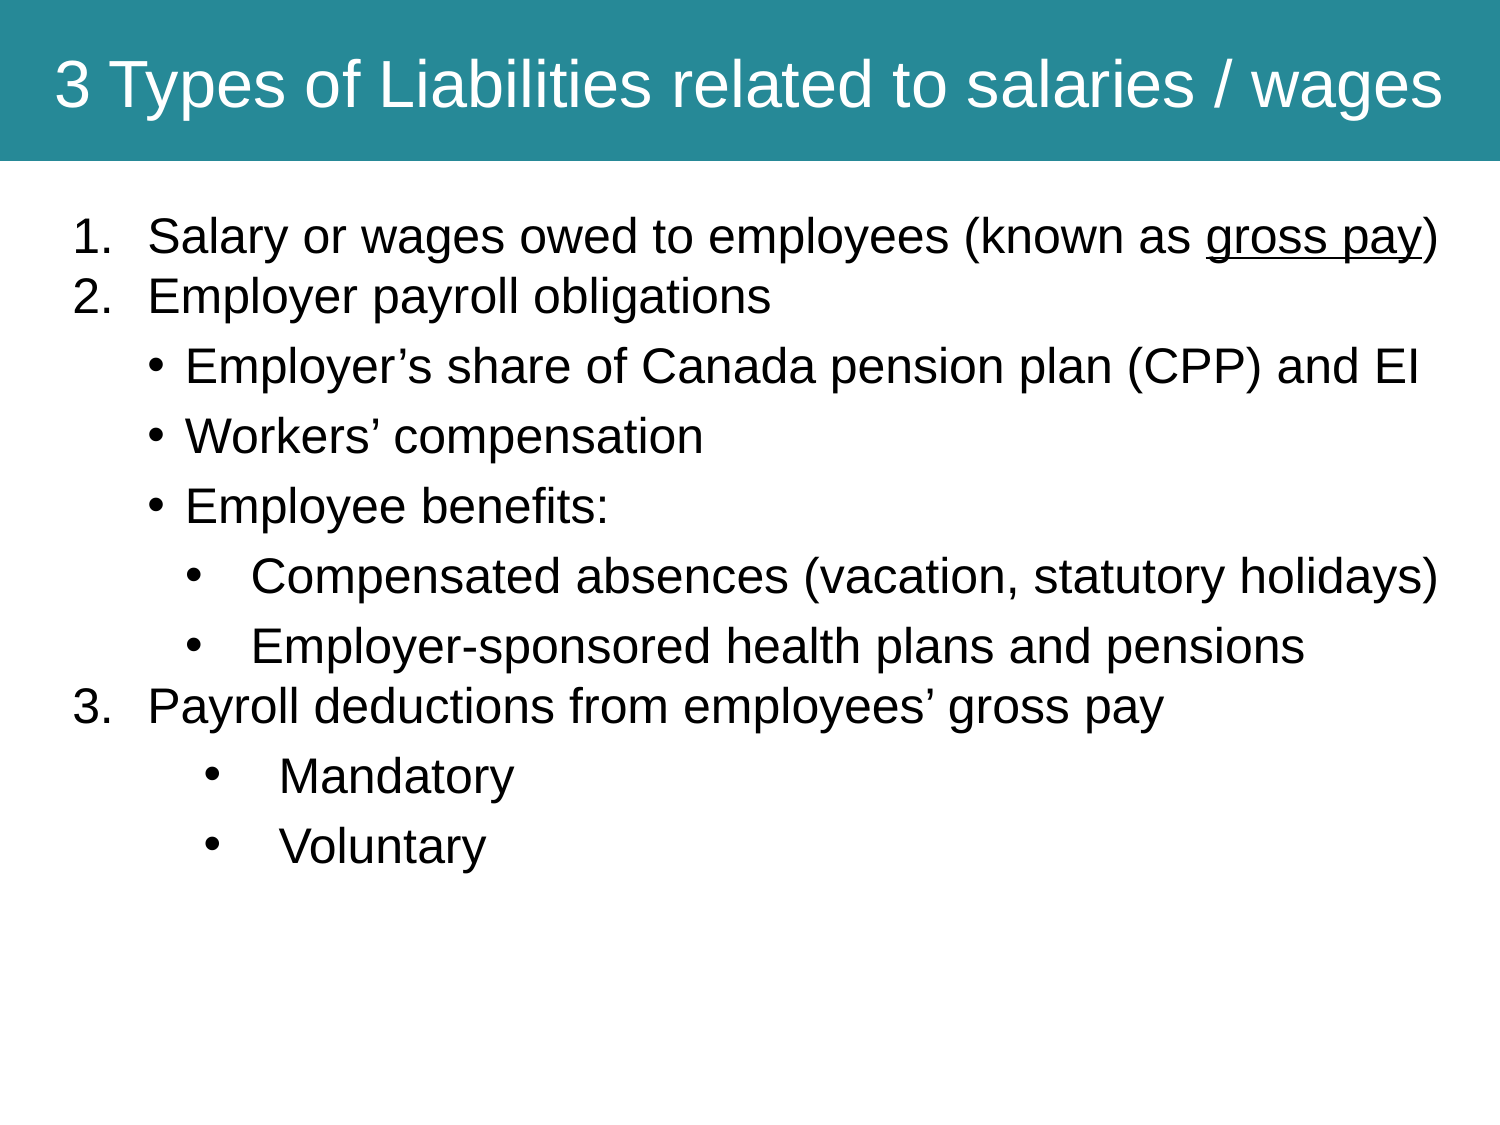

# 3 Types of Liabilities related to salaries / wages
Salary or wages owed to employees (known as gross pay)
Employer payroll obligations
Employer’s share of Canada pension plan (CPP) and EI
Workers’ compensation
Employee benefits:
Compensated absences (vacation, statutory holidays)
Employer-sponsored health plans and pensions
Payroll deductions from employees’ gross pay
Mandatory
Voluntary